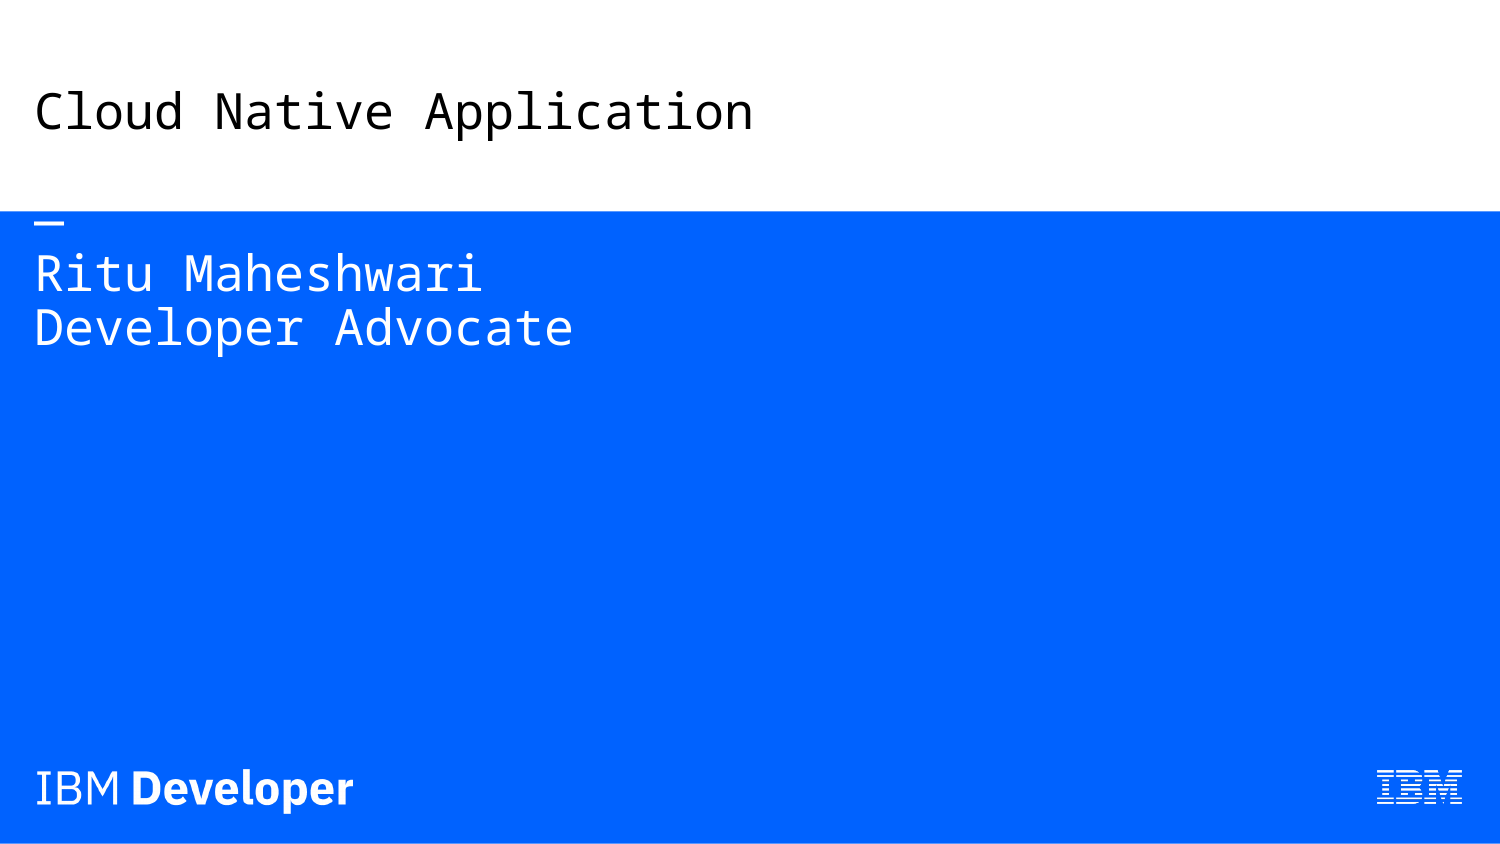

# Cloud Native Application — Ritu Maheshwari Developer Advocate